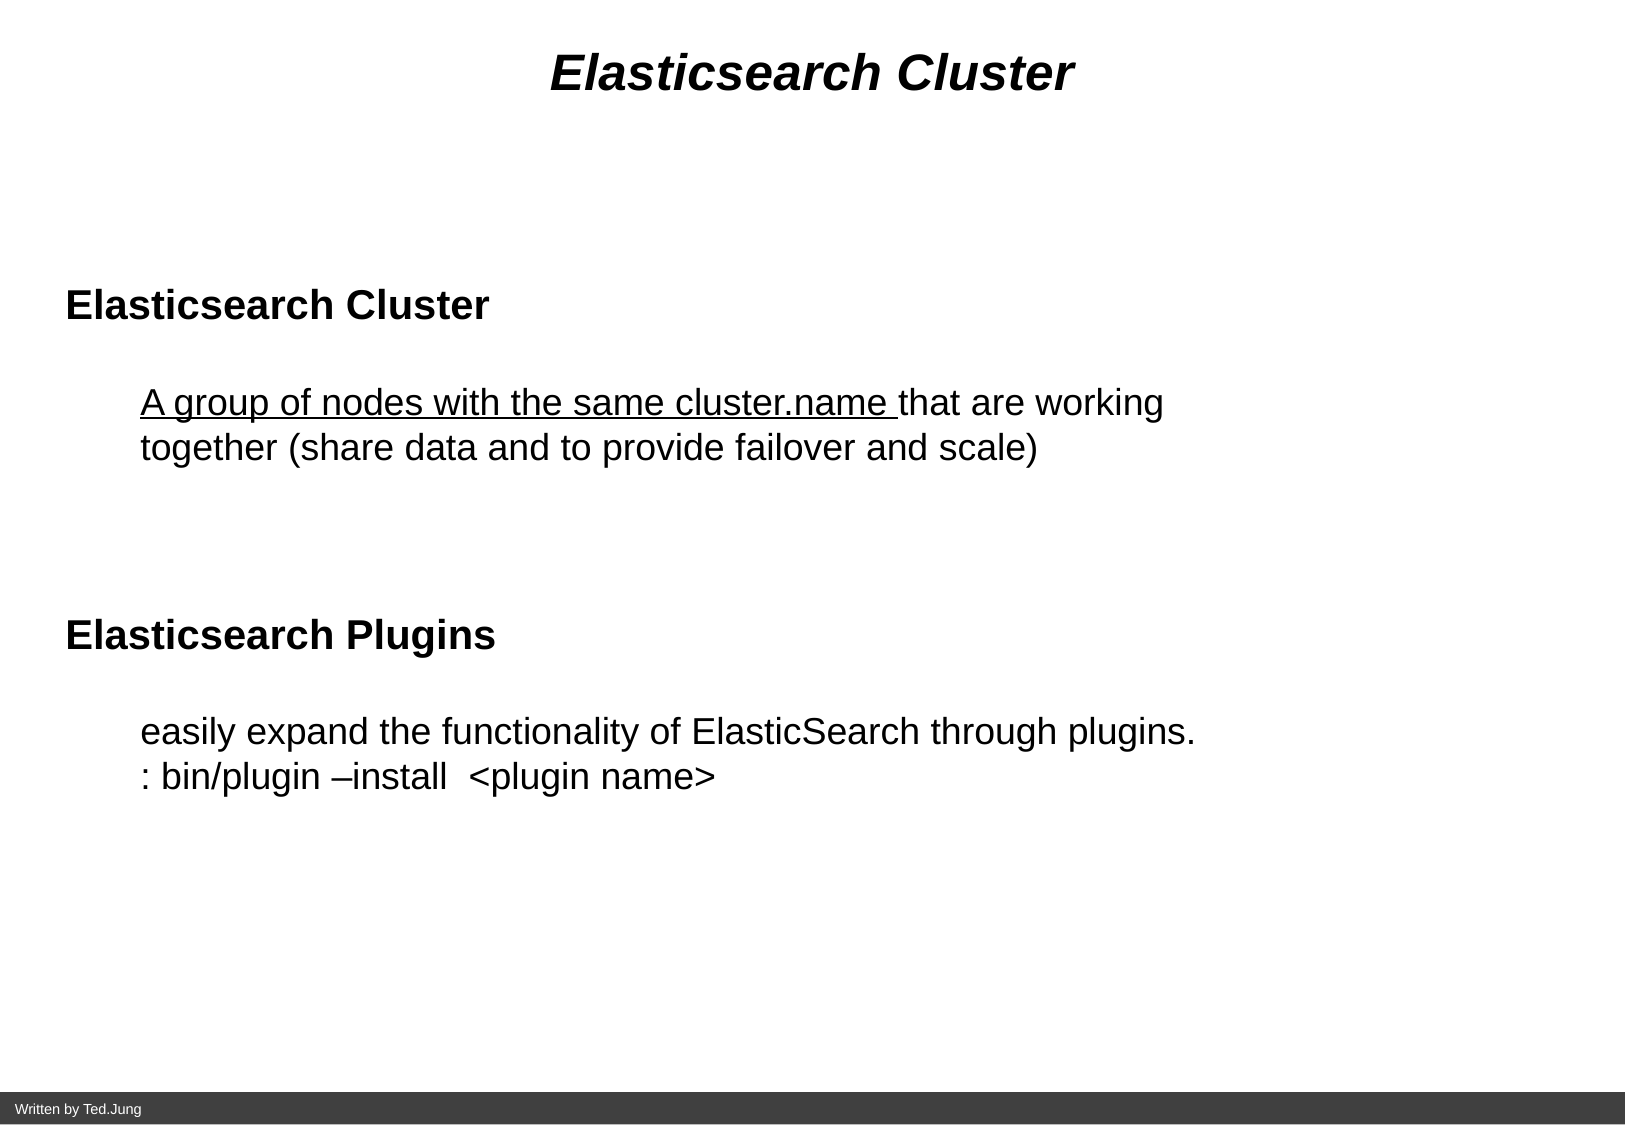

Elasticsearch Cluster
Elasticsearch Cluster

A group of nodes with the same cluster.name that are working
together (share data and to provide failover and scale)

Elasticsearch Plugins

easily expand the functionality of ElasticSearch through plugins.
: bin/plugin –install  <plugin name>